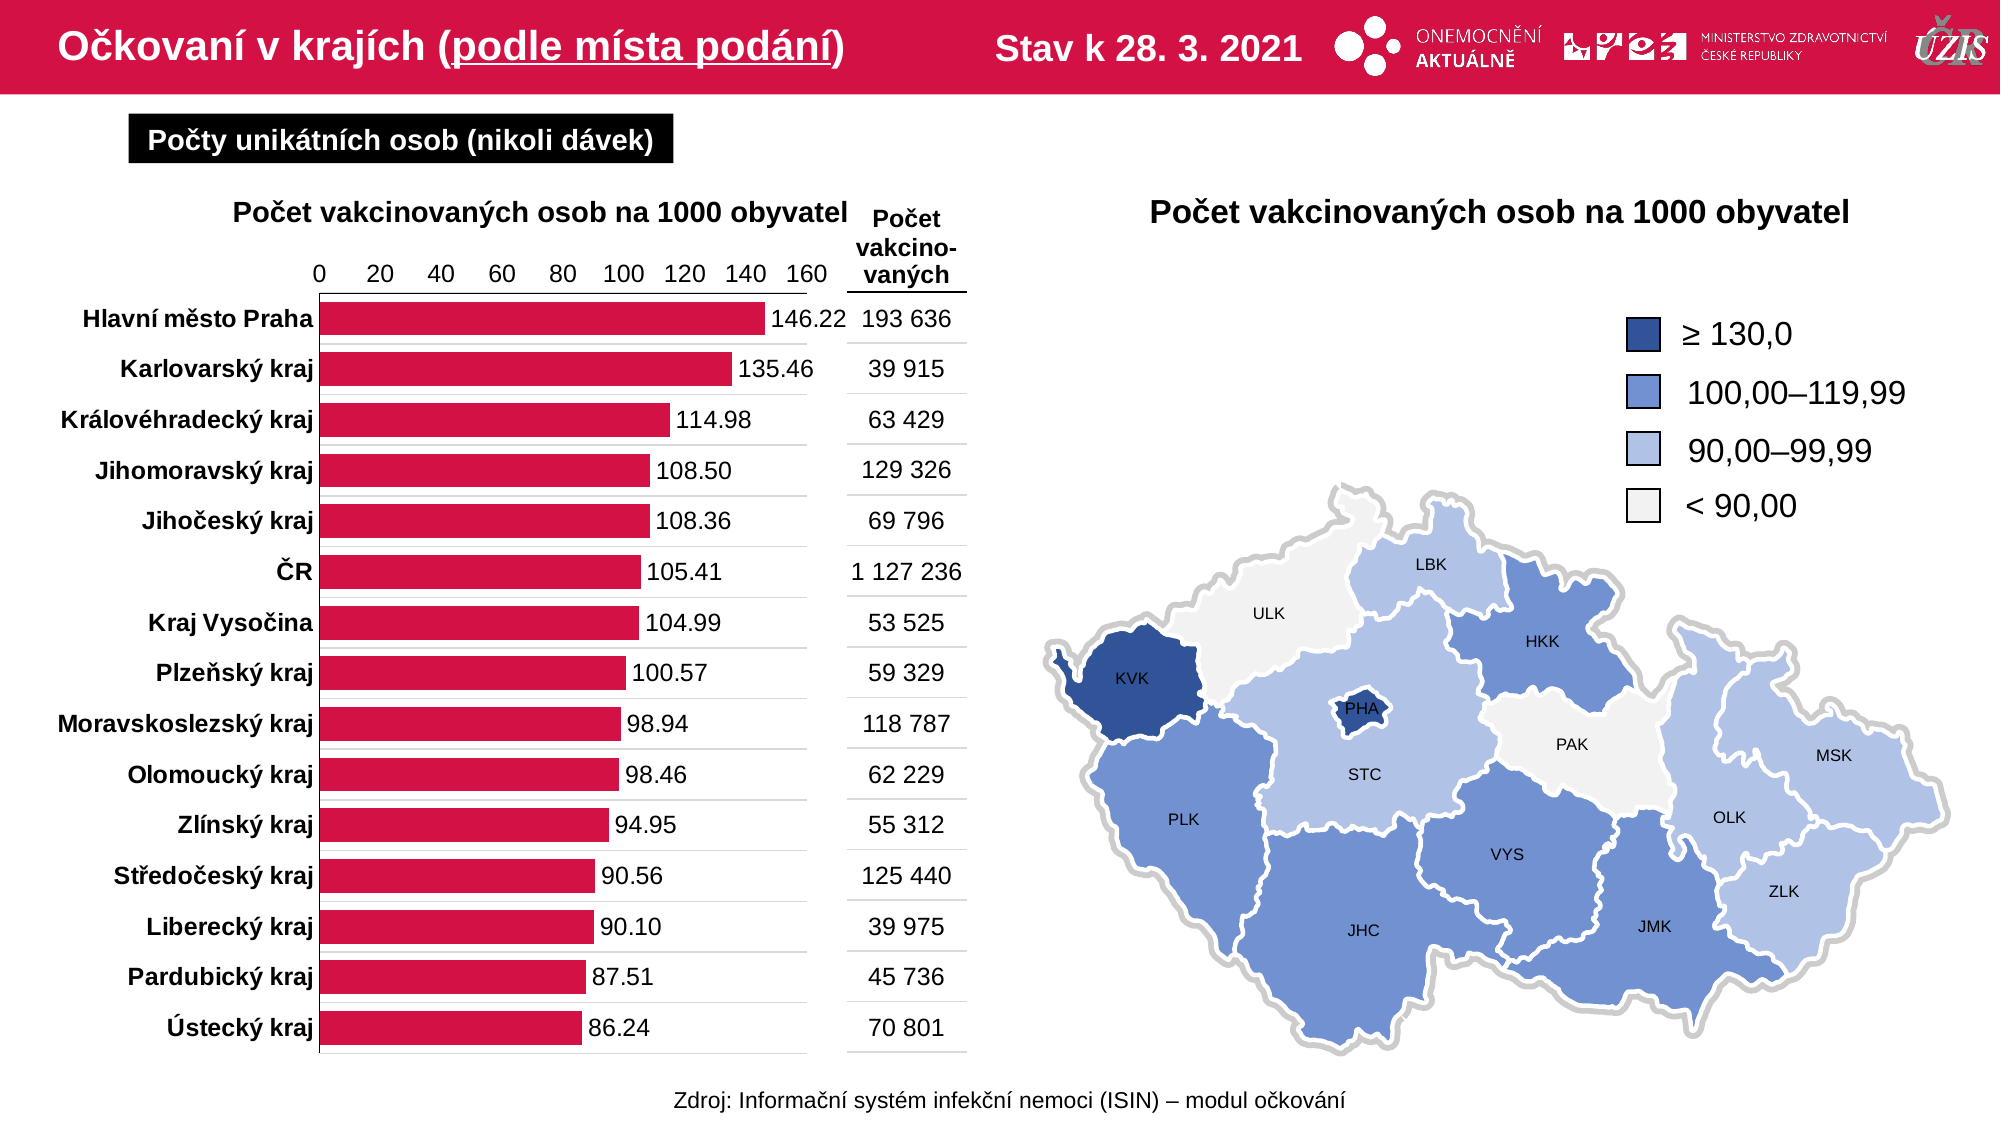

# Očkovaní v krajích (podle místa podání)
Stav k 28. 3. 2021
Počty unikátních osob (nikoli dávek)
Počet vakcinovaných osob na 1000 obyvatel
Počet vakcinovaných osob na 1000 obyvatel
| Počet vakcino-vaných |
| --- |
| 193 636 |
| 39 915 |
| 63 429 |
| 129 326 |
| 69 796 |
| 1 127 236 |
| 53 525 |
| 59 329 |
| 118 787 |
| 62 229 |
| 55 312 |
| 125 440 |
| 39 975 |
| 45 736 |
| 70 801 |

### Chart

| Category | počet na 1000 |
|---|---|
| Hlavní město Praha | 146.2201639083062 |
| Karlovarský kraj | 135.45937067303777 |
| Královéhradecký kraj | 114.98113830039861 |
| Jihomoravský kraj | 108.49596766413113 |
| Jihočeský kraj | 108.3649157018583 |
| ČR | 105.40886758377806 |
| Kraj Vysočina | 104.98947653355249 |
| Plzeňský kraj | 100.57484416823897 |
| Moravskoslezský kraj | 98.94472399480567 |
| Olomoucký kraj | 98.46127069768913 |
| Zlínský kraj | 94.94725819879667 |
| Středočeský kraj | 90.56117752633125 |
| Liberecký kraj | 90.09668912979784 |
| Pardubický kraj | 87.50588334334618 |
| Ústecký kraj | 86.24119176822398 |
≥ 130,0

100,00–119,99

90,00–99,99

< 90,00

LBK

ULK

HKK

KVK

PHA

PAK
MSK

STC
OLK

PLK

VYS
ZLK
JMK
JHC
Zdroj: Informační systém infekční nemoci (ISIN) – modul očkování